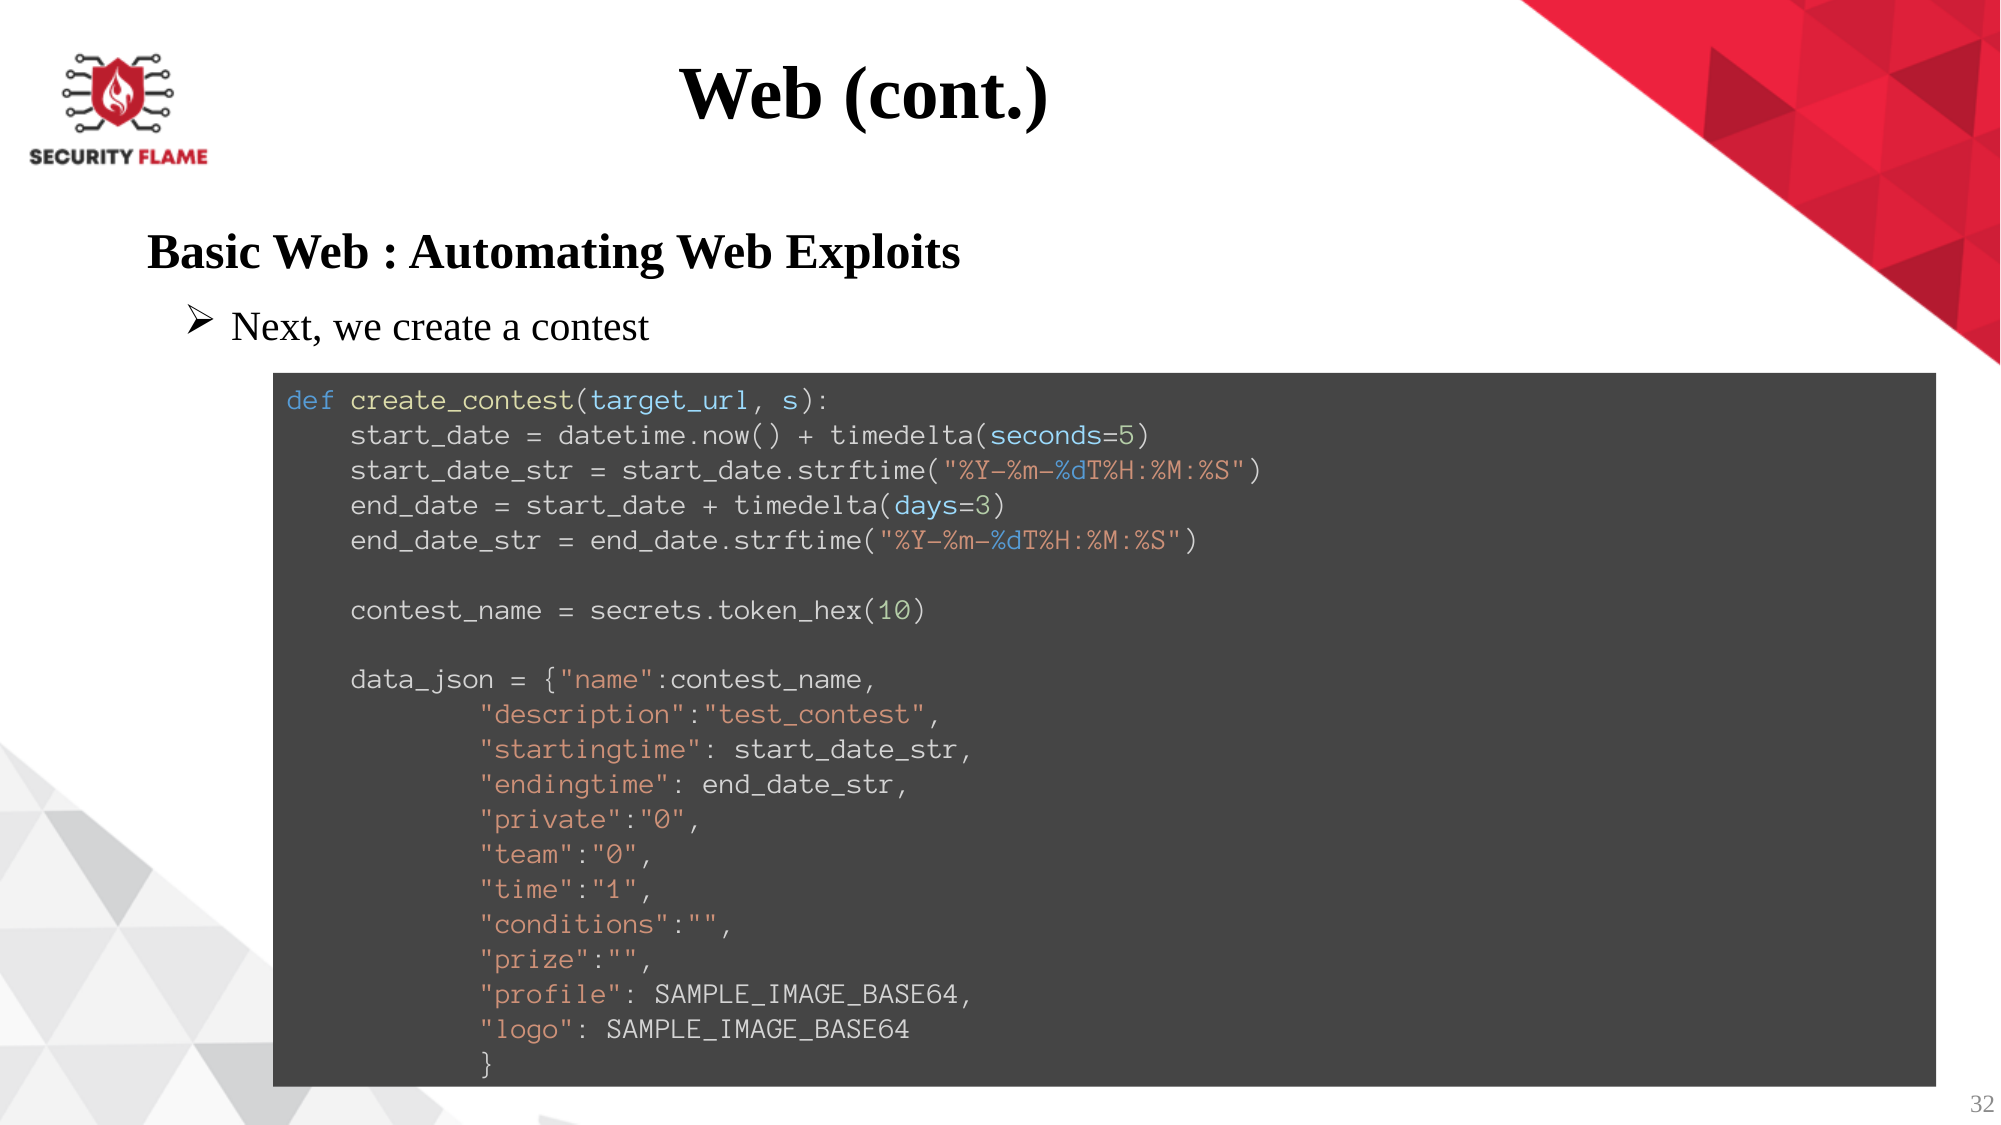

Web (cont.)
Basic Web : Automating Web Exploits
Next, we create a contest
def create_contest(target_url, s):
    start_date = datetime.now() + timedelta(seconds=5)
    start_date_str = start_date.strftime("%Y-%m-%dT%H:%M:%S")
    end_date = start_date + timedelta(days=3)
    end_date_str = end_date.strftime("%Y-%m-%dT%H:%M:%S")
    contest_name = secrets.token_hex(10)

    data_json = {"name":contest_name,
            "description":"test_contest",
            "startingtime": start_date_str,
            "endingtime": end_date_str,
            "private":"0",
            "team":"0",
            "time":"1",
            "conditions":"",
            "prize":"",
            "profile": SAMPLE_IMAGE_BASE64,
            "logo": SAMPLE_IMAGE_BASE64
            }
32